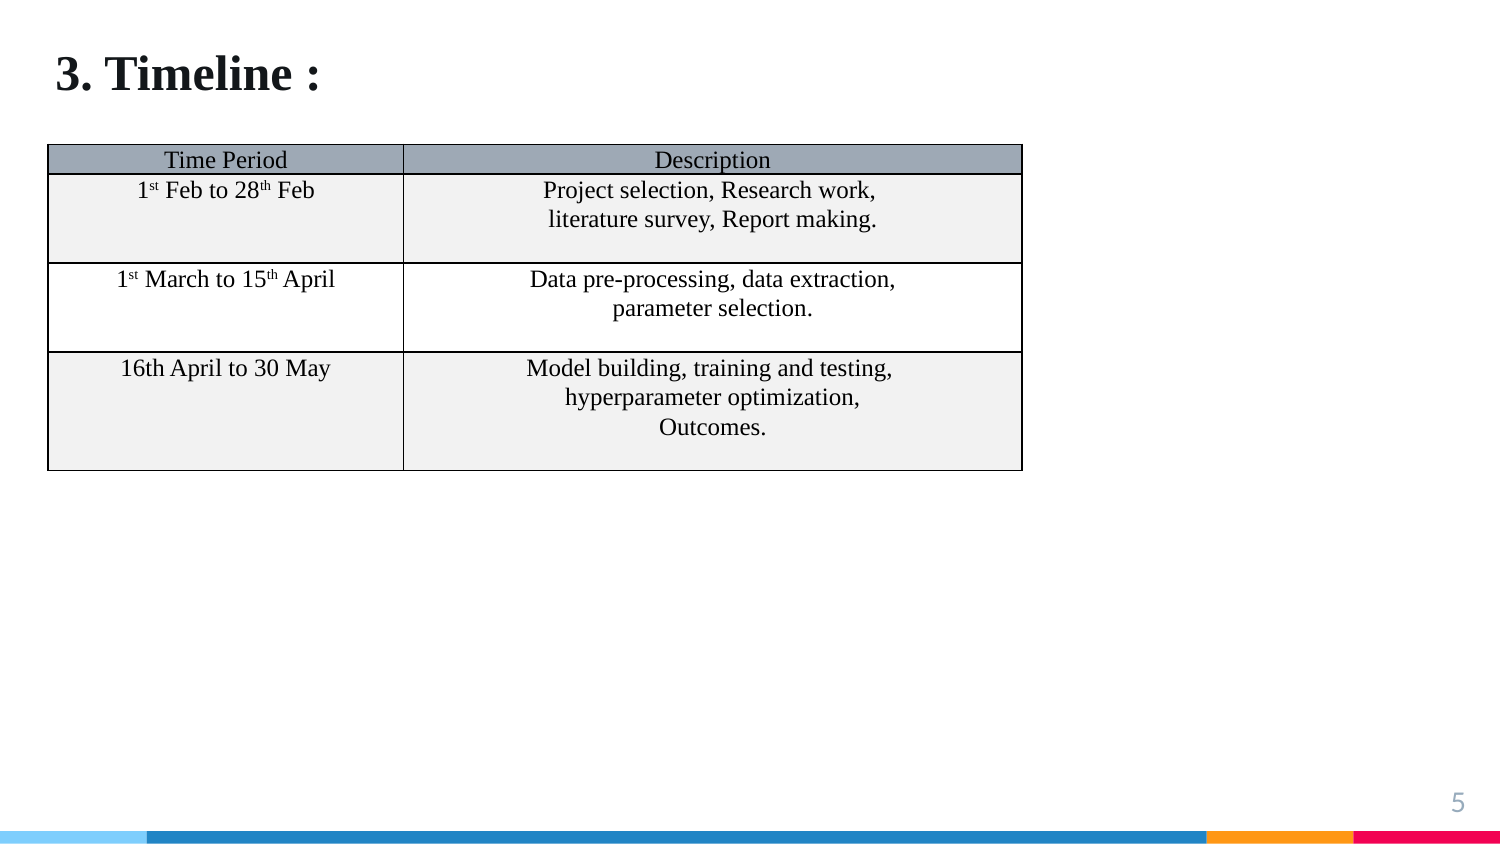

# 3. Timeline :

| Time Period | Description |
| --- | --- |
| 1st Feb to 28th Feb | Project selection, Research work, literature survey, Report making. |
| 1st March to 15th April | Data pre-processing, data extraction, parameter selection. |
| 16th April to 30 May | Model building, training and testing, hyperparameter optimization, Outcomes. |
5